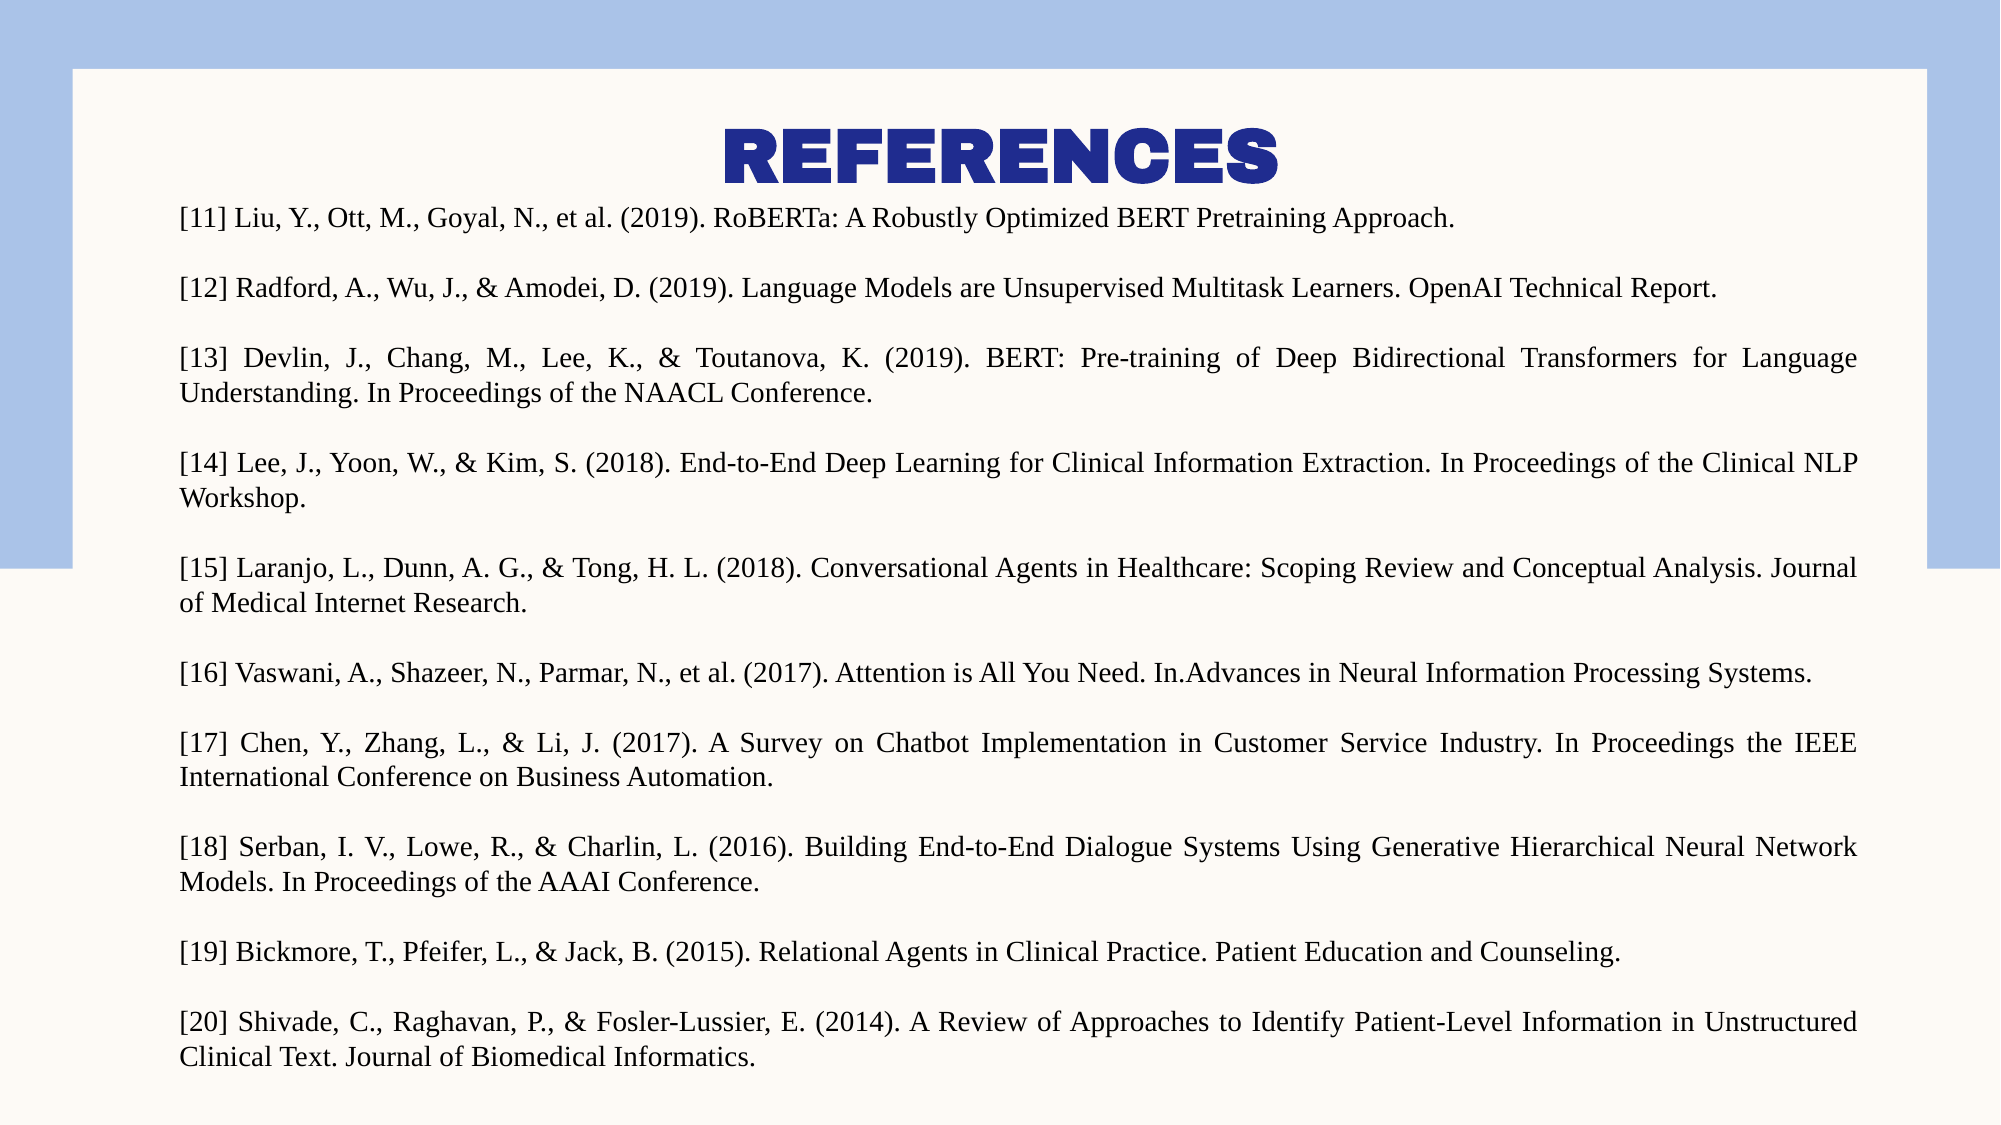

# References
27
[11] Liu, Y., Ott, M., Goyal, N., et al. (2019). RoBERTa: A Robustly Optimized BERT Pretraining Approach.

[12] Radford, A., Wu, J., & Amodei, D. (2019). Language Models are Unsupervised Multitask Learners. OpenAI Technical Report.

[13] Devlin, J., Chang, M., Lee, K., & Toutanova, K. (2019). BERT: Pre-training of Deep Bidirectional Transformers for Language Understanding. In Proceedings of the NAACL Conference.

[14] Lee, J., Yoon, W., & Kim, S. (2018). End-to-End Deep Learning for Clinical Information Extraction. In Proceedings of the Clinical NLP Workshop.

[15] Laranjo, L., Dunn, A. G., & Tong, H. L. (2018). Conversational Agents in Healthcare: Scoping Review and Conceptual Analysis. Journal of Medical Internet Research.

[16] Vaswani, A., Shazeer, N., Parmar, N., et al. (2017). Attention is All You Need. In.Advances in Neural Information Processing Systems.

[17] Chen, Y., Zhang, L., & Li, J. (2017). A Survey on Chatbot Implementation in Customer Service Industry. In Proceedings the IEEE International Conference on Business Automation.

[18] Serban, I. V., Lowe, R., & Charlin, L. (2016). Building End-to-End Dialogue Systems Using Generative Hierarchical Neural Network Models. In Proceedings of the AAAI Conference.

[19] Bickmore, T., Pfeifer, L., & Jack, B. (2015). Relational Agents in Clinical Practice. Patient Education and Counseling.

[20] Shivade, C., Raghavan, P., & Fosler-Lussier, E. (2014). A Review of Approaches to Identify Patient-Level Information in Unstructured Clinical Text. Journal of Biomedical Informatics.